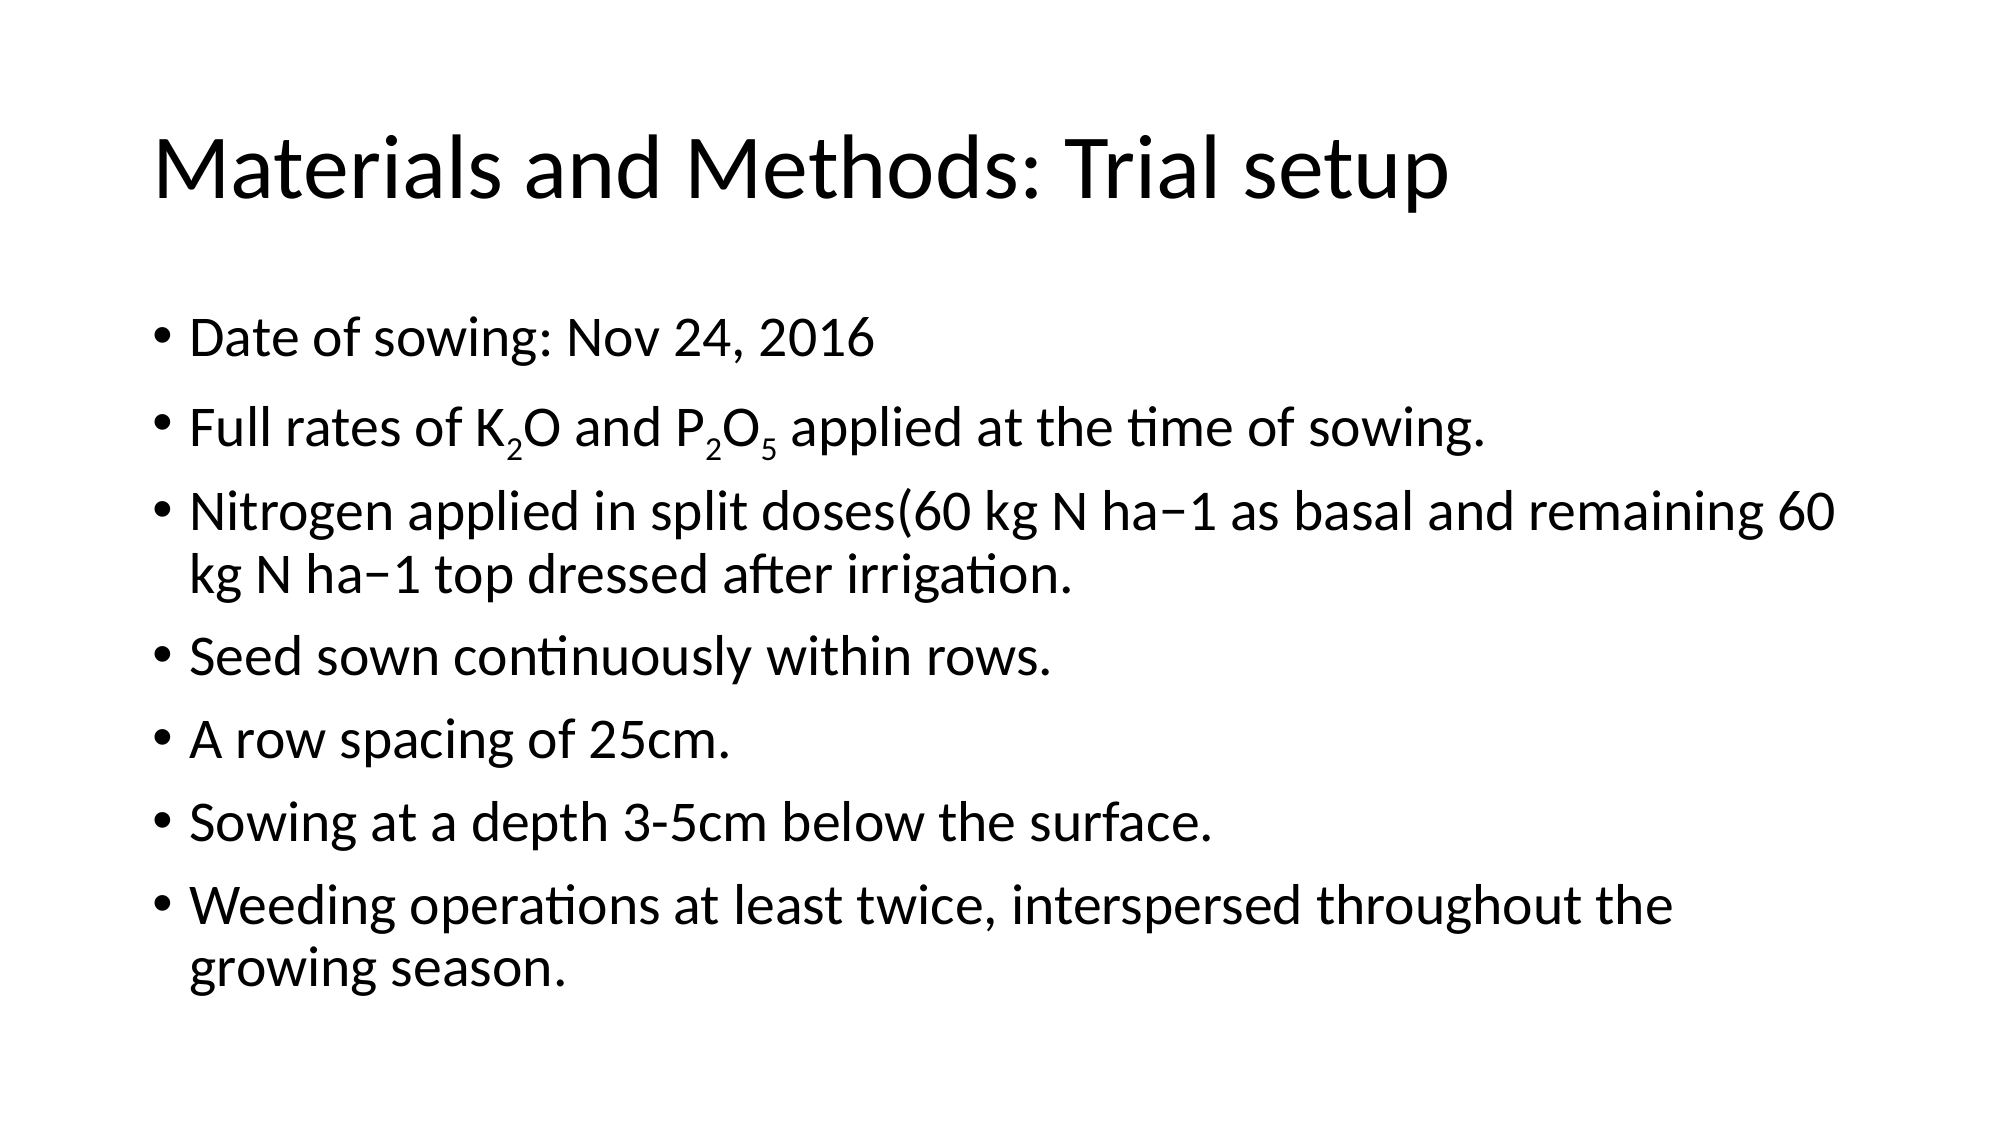

# Materials and Methods: Trial setup
Date of sowing: Nov 24, 2016
Full rates of K2O and P2O5 applied at the time of sowing.
Nitrogen applied in split doses(60 kg N ha−1 as basal and remaining 60 kg N ha−1 top dressed after irrigation.
Seed sown continuously within rows.
A row spacing of 25cm.
Sowing at a depth 3-5cm below the surface.
Weeding operations at least twice, interspersed throughout the growing season.